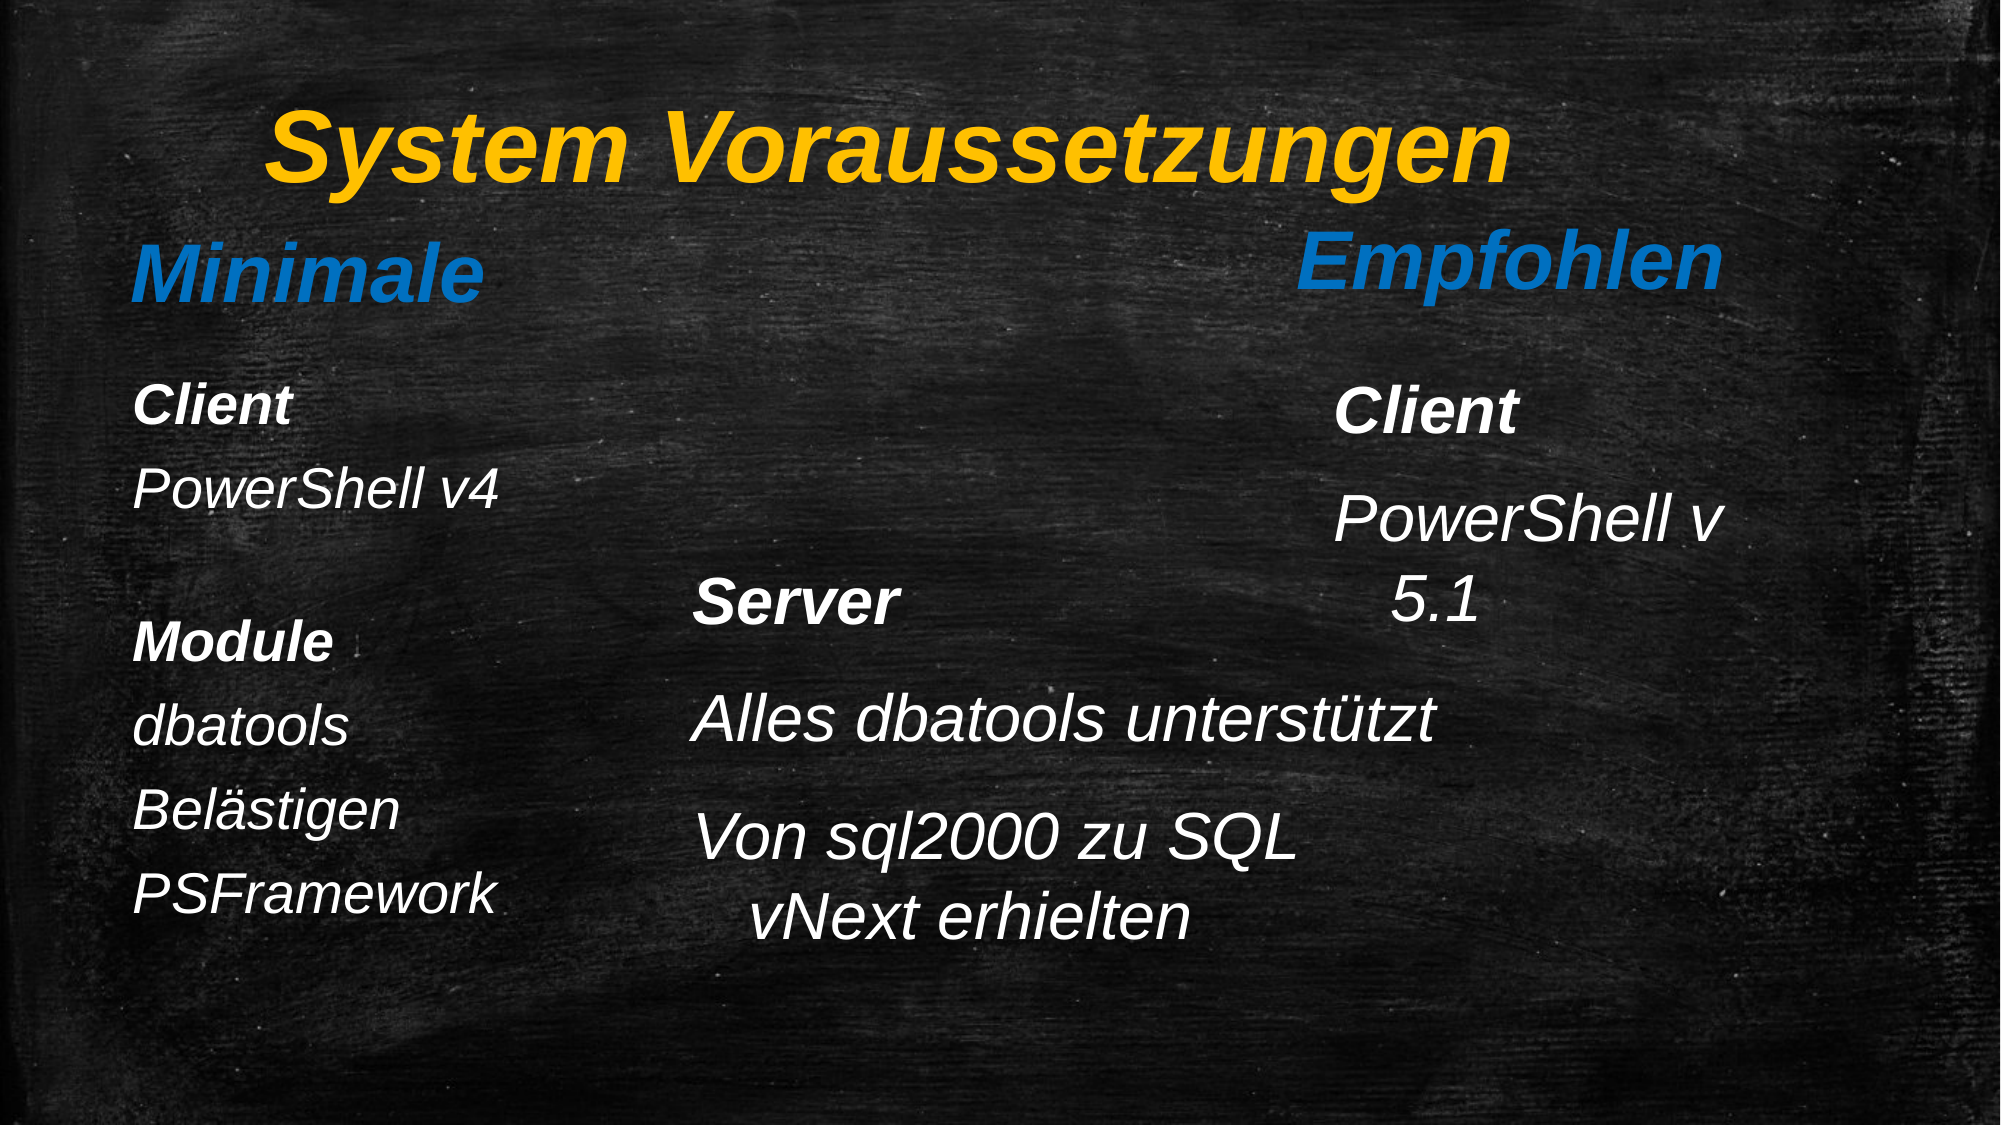

# System Voraussetzungen
Empfohlen
Minimale
Client
PowerShell v4
Module
dbatools
Belästigen
PSFramework

Client
PowerShell v 5.1
Server
Alles dbatools unterstützt
Von sql2000 zu SQL vNext erhielten